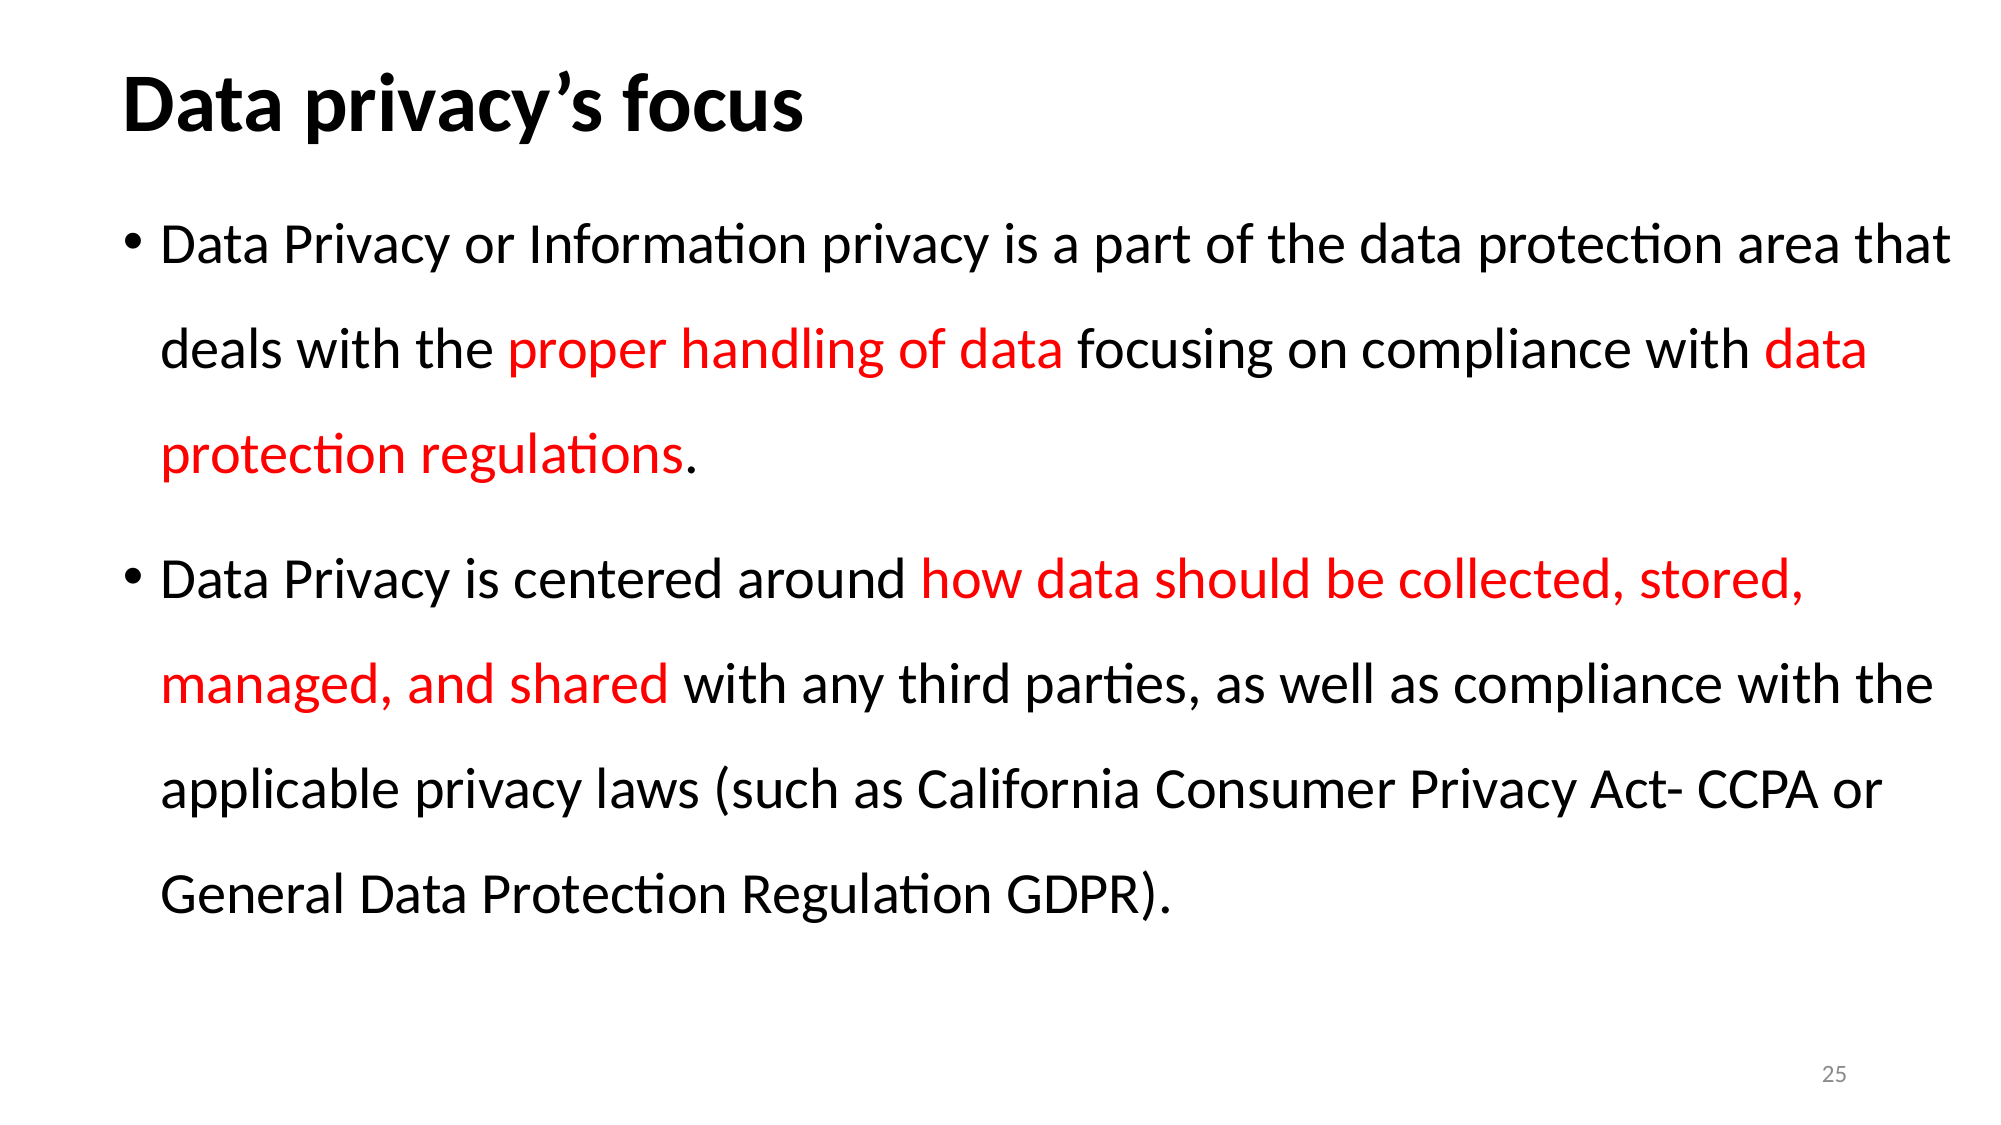

# Data privacy’s focus
Data Privacy or Information privacy is a part of the data protection area that deals with the proper handling of data focusing on compliance with data protection regulations.
Data Privacy is centered around how data should be collected, stored, managed, and shared with any third parties, as well as compliance with the applicable privacy laws (such as California Consumer Privacy Act- CCPA or General Data Protection Regulation GDPR).
25